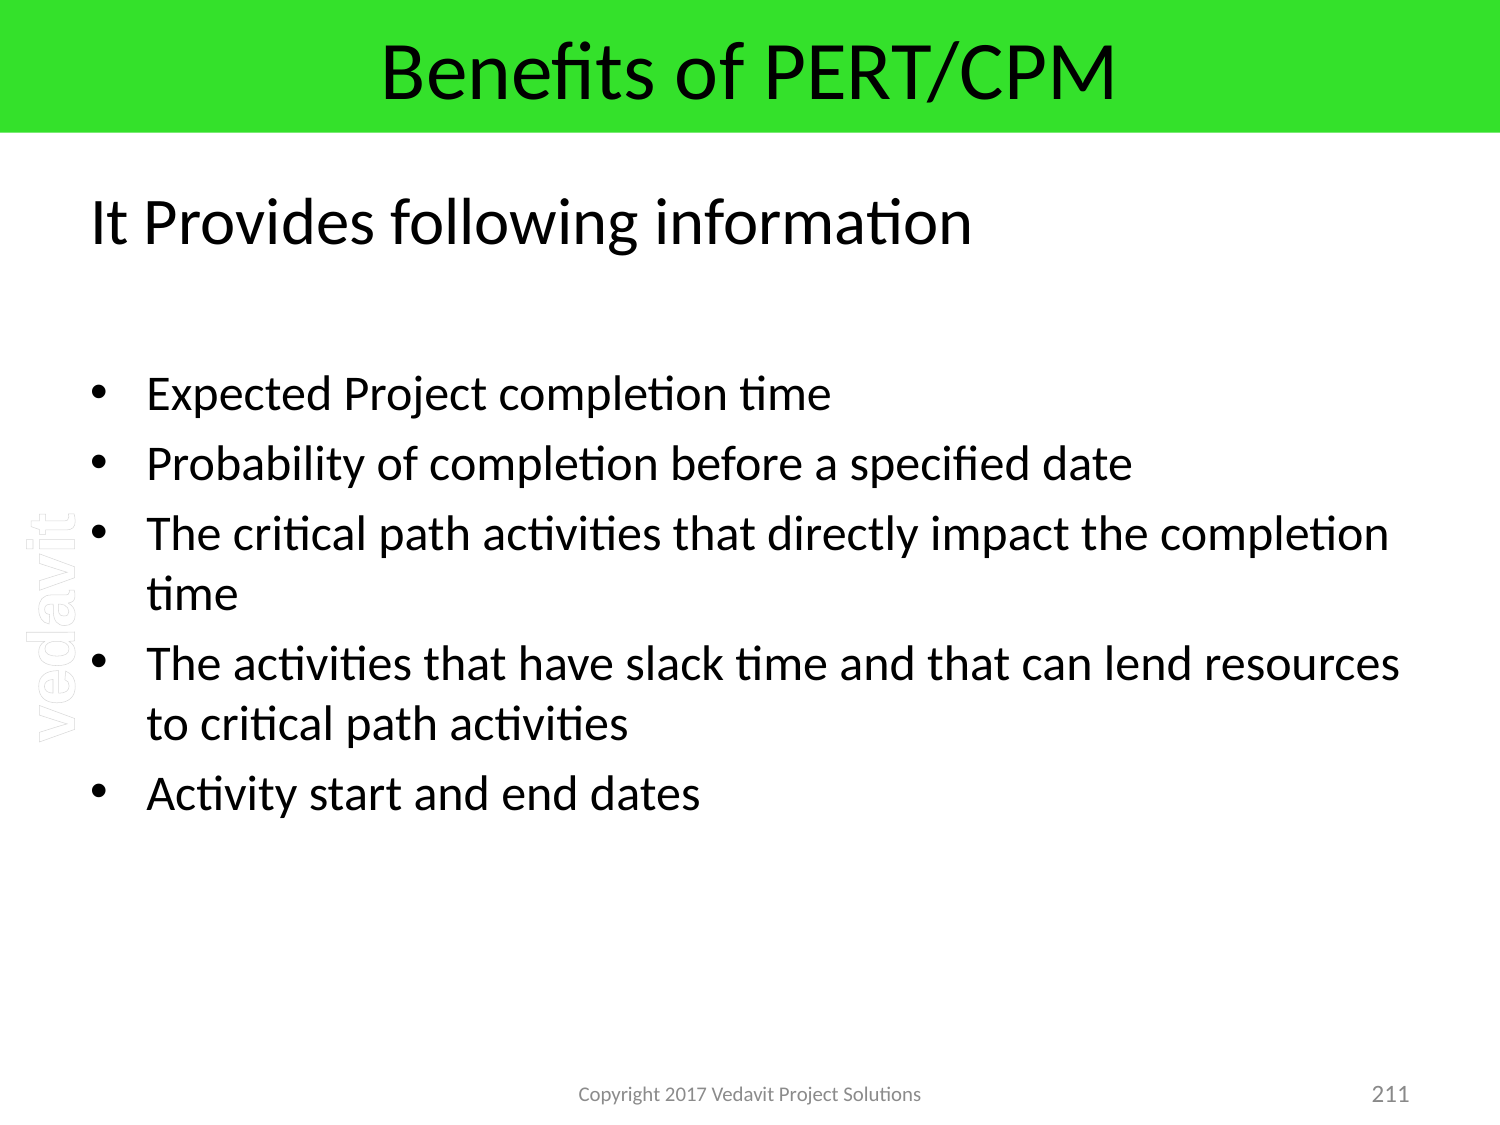

# Benefits of PERT/CPM
It Provides following information

Expected Project completion time
Probability of completion before a specified date
The critical path activities that directly impact the completion time
The activities that have slack time and that can lend resources to critical path activities
Activity start and end dates
Copyright 2017 Vedavit Project Solutions
211